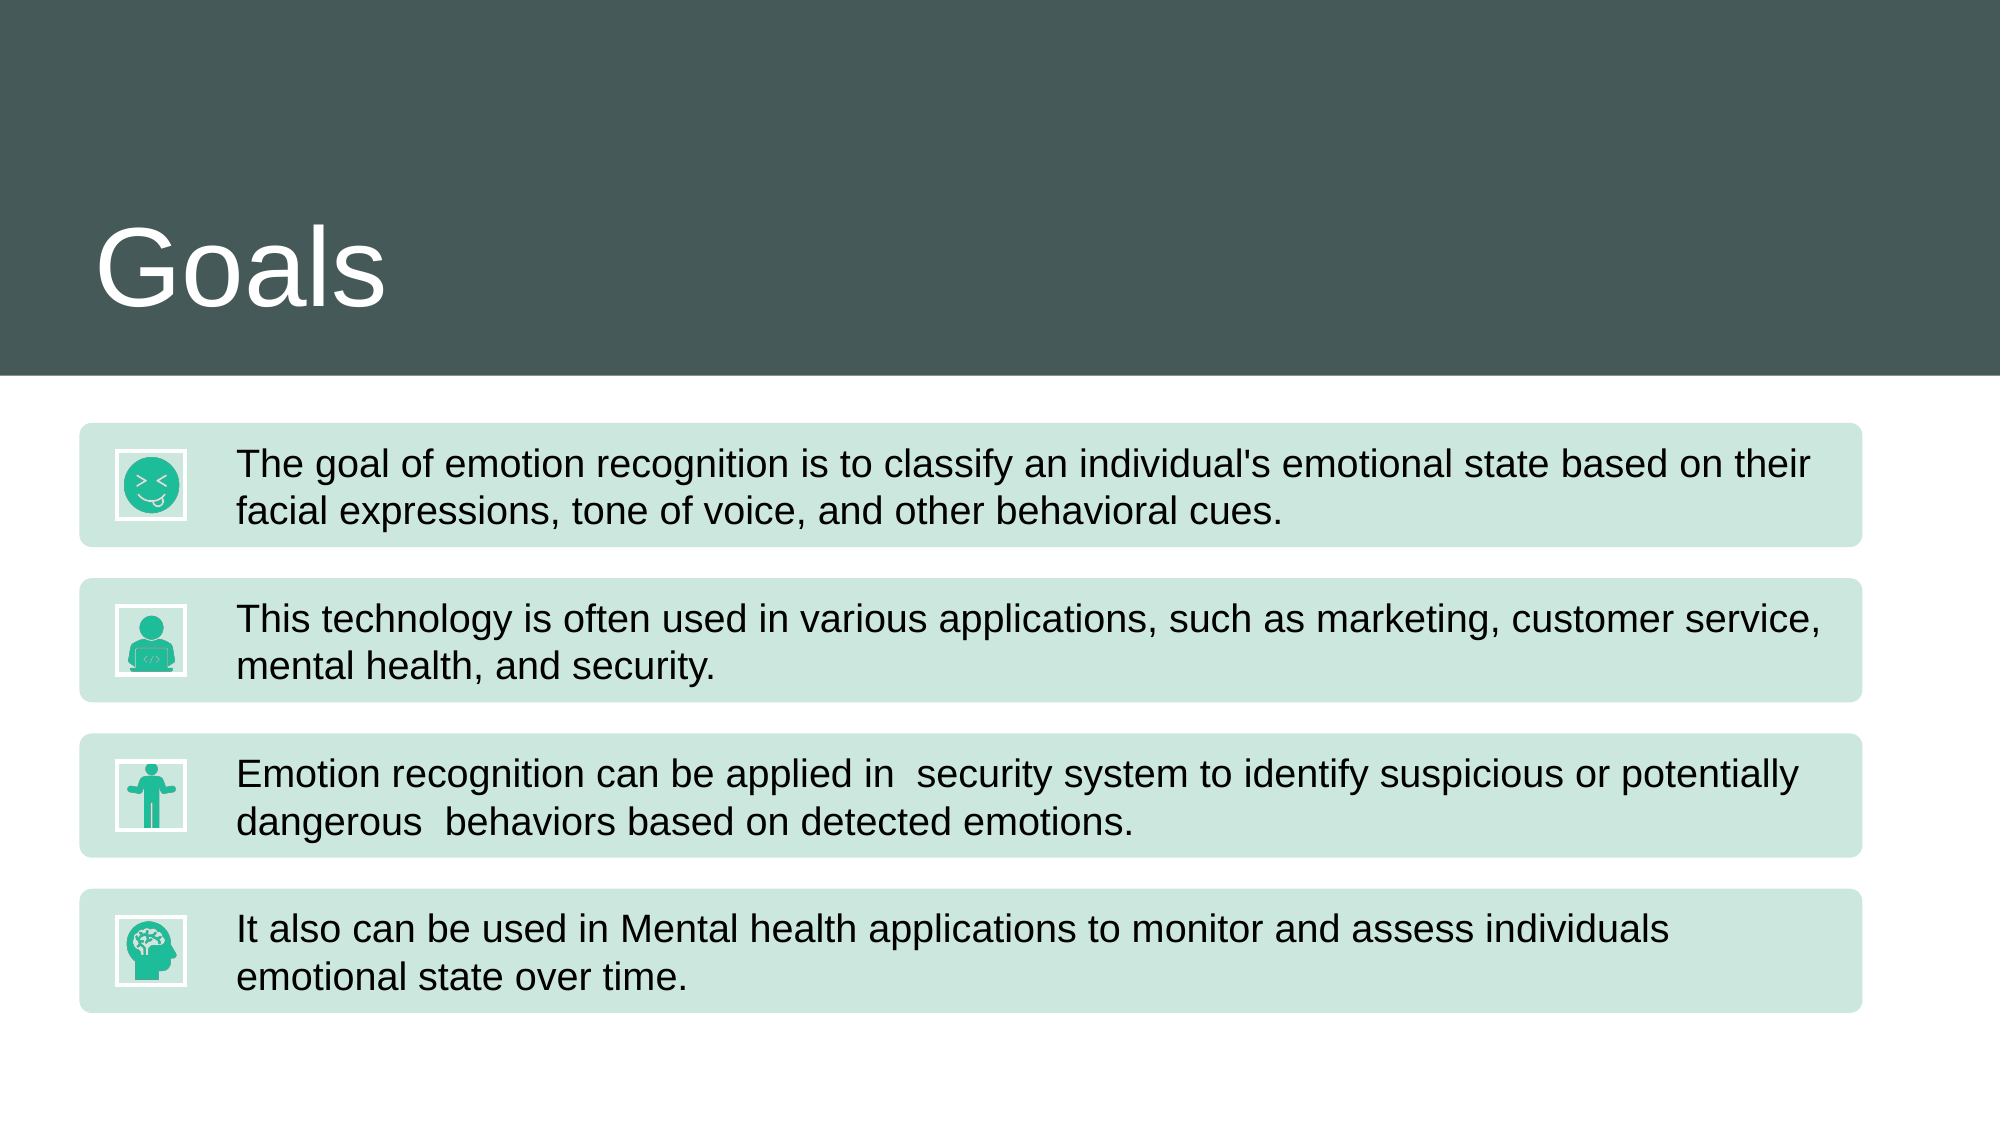

Goals
The goal of emotion recognition is to classify an individual's emotional state based on their facial expressions, tone of voice, and other behavioral cues.
This technology is often used in various applications, such as marketing, customer service, mental health, and security.
Emotion recognition can be applied in  security system to identify suspicious or potentially dangerous  behaviors based on detected emotions.
It also can be used in Mental health applications to monitor and assess individuals emotional state over time.